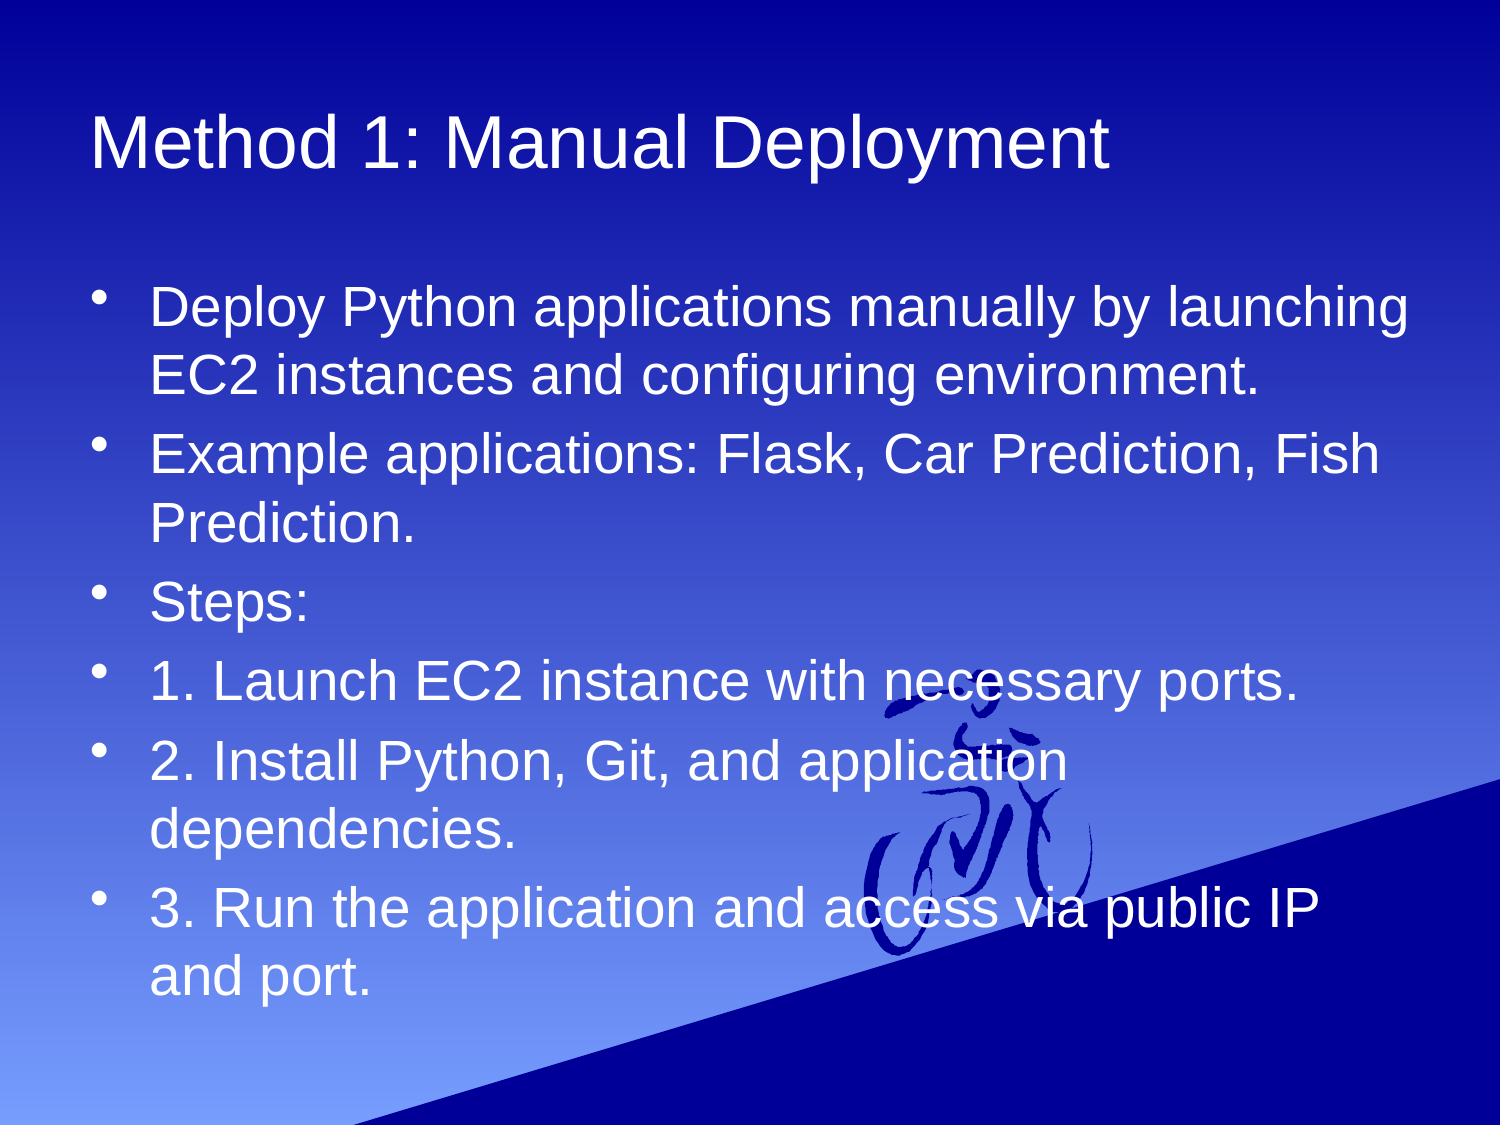

# Method 1: Manual Deployment
Deploy Python applications manually by launching EC2 instances and configuring environment.
Example applications: Flask, Car Prediction, Fish Prediction.
Steps:
1. Launch EC2 instance with necessary ports.
2. Install Python, Git, and application dependencies.
3. Run the application and access via public IP and port.